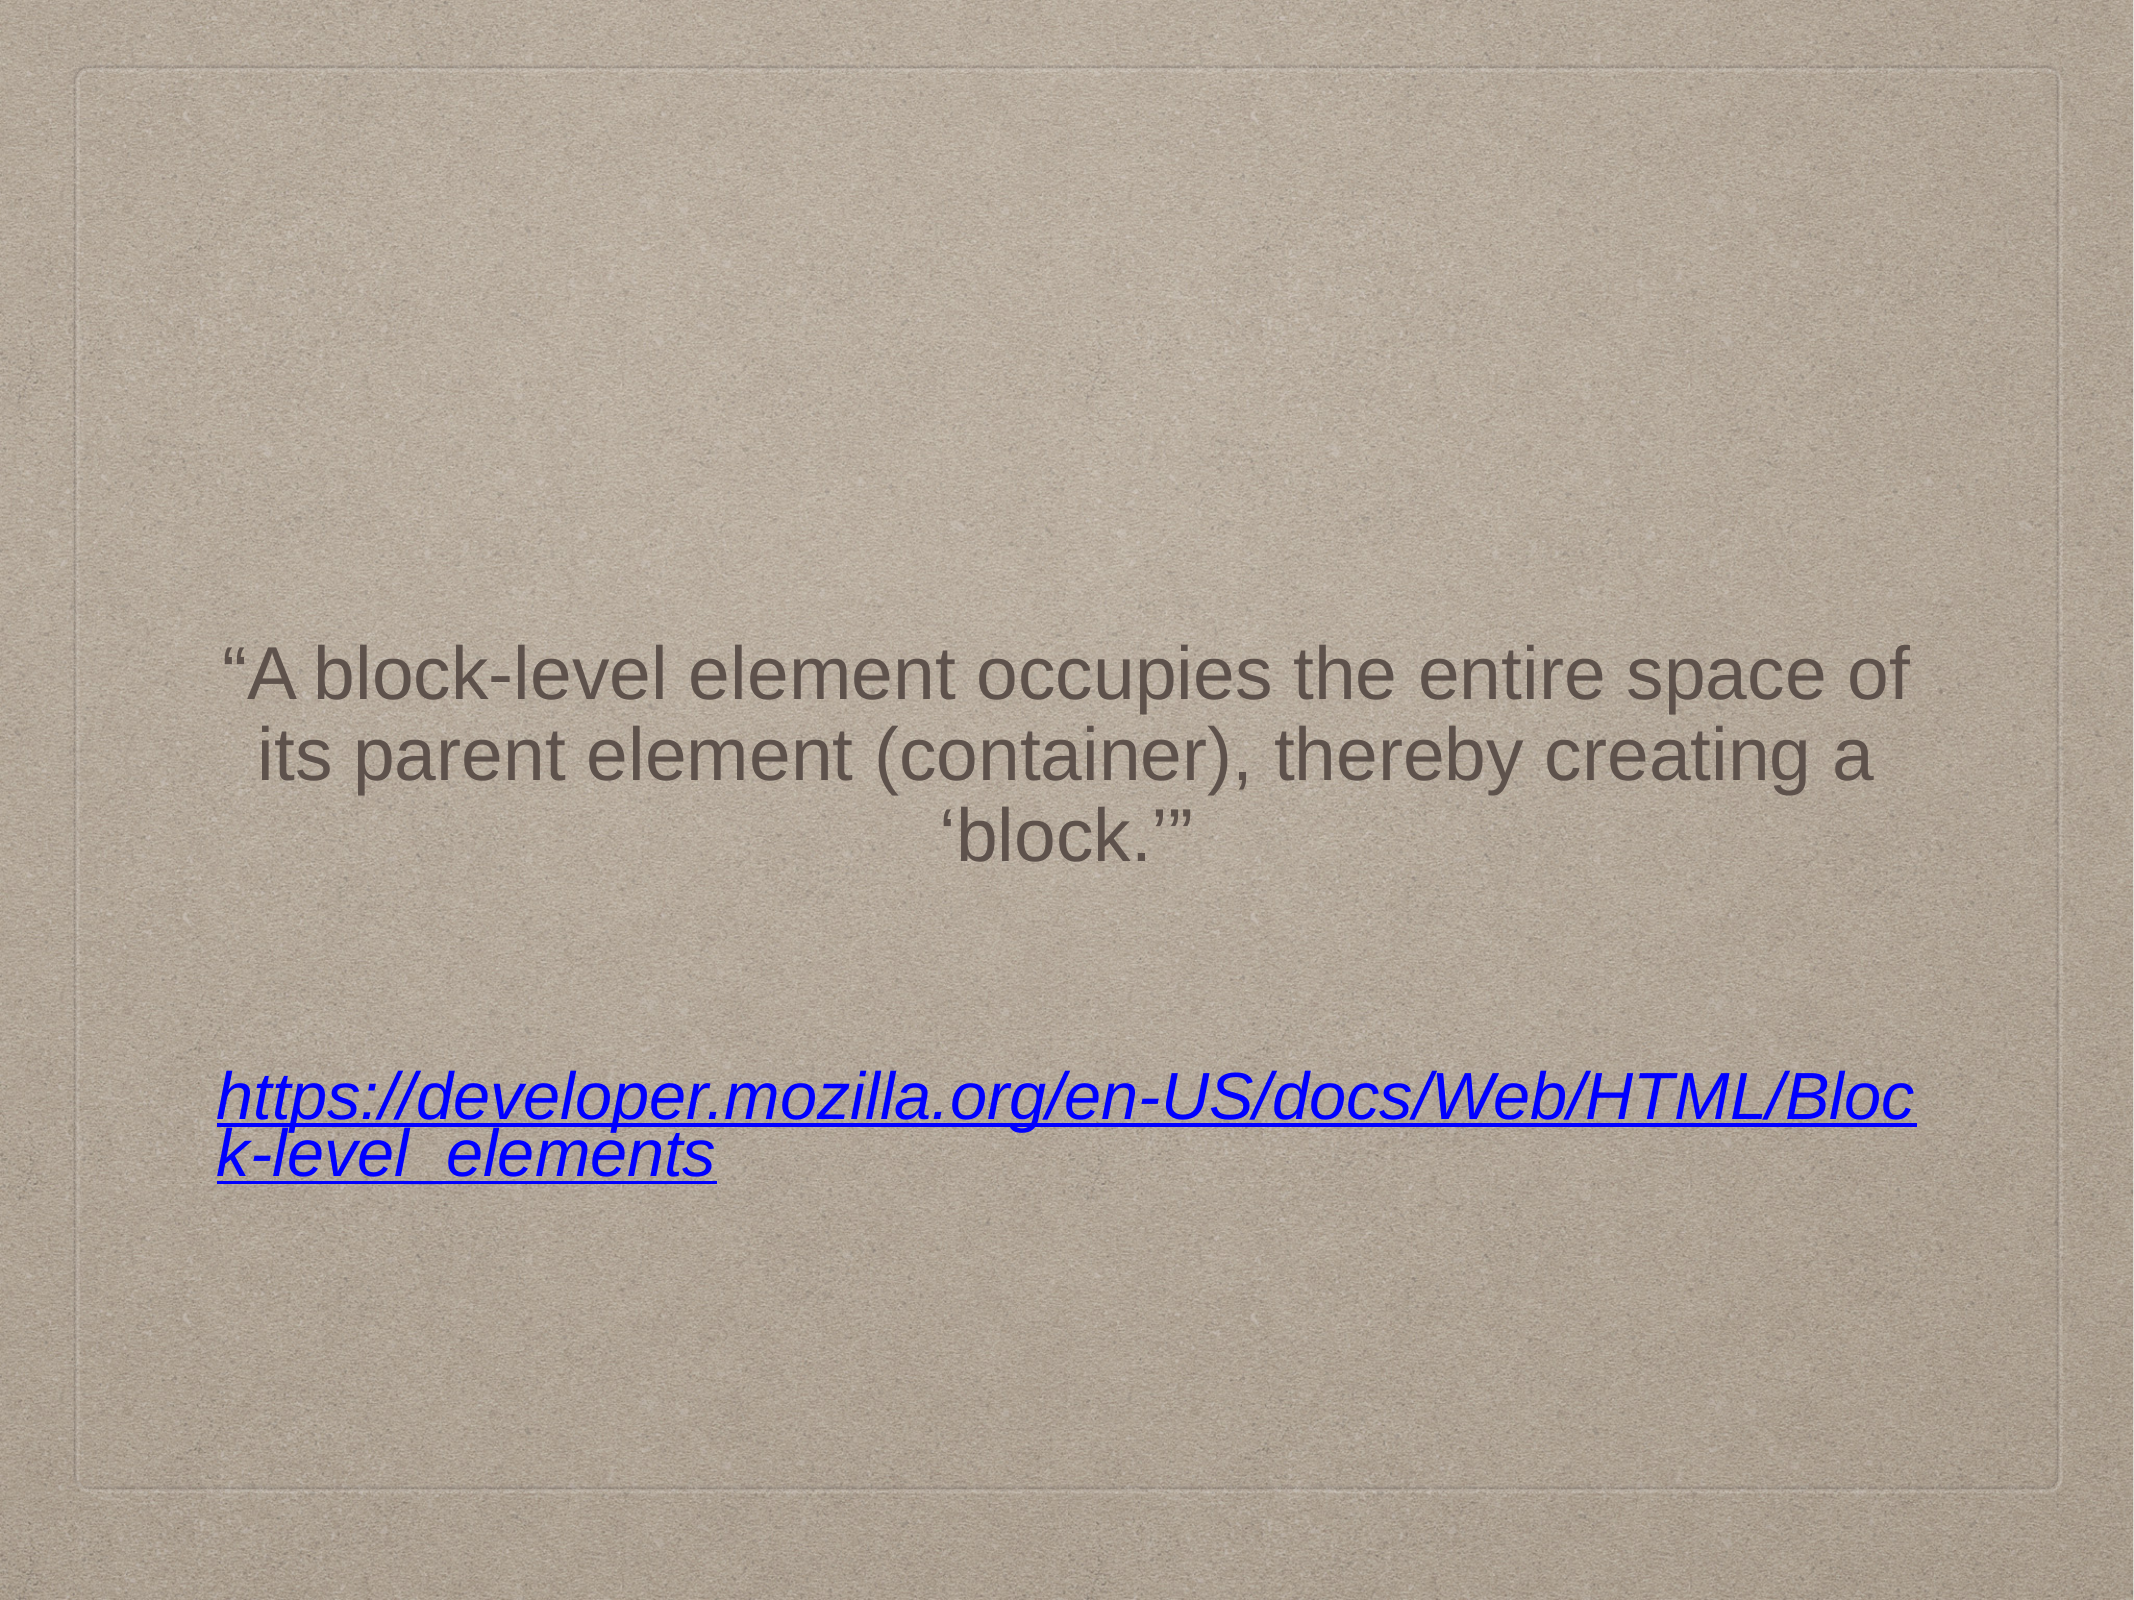

“A block-level element occupies the entire space of its parent element (container), thereby creating a ‘block.’”
https://developer.mozilla.org/en-US/docs/Web/HTML/Block-level_elements